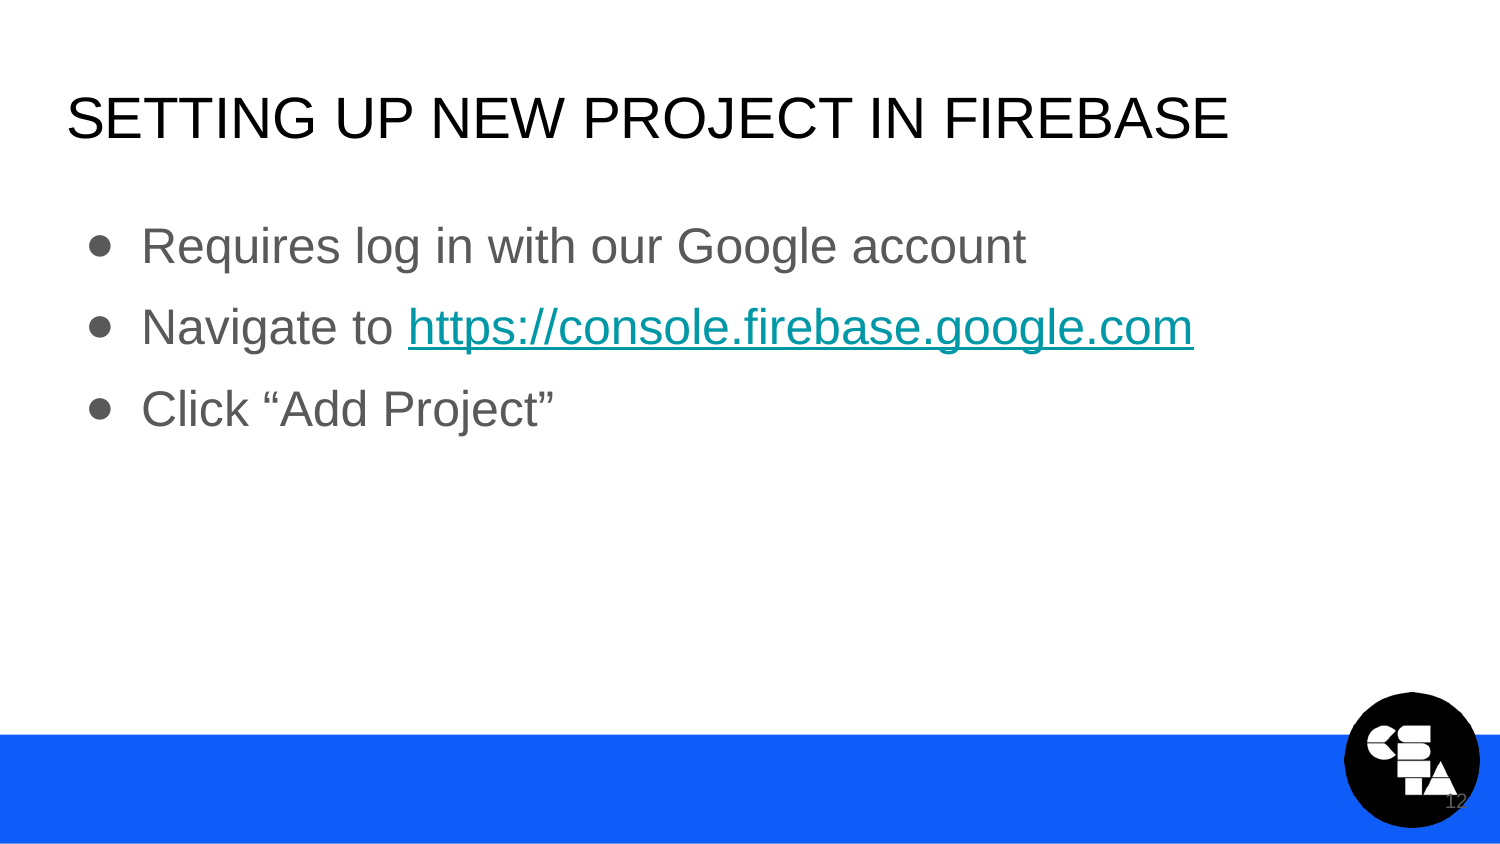

# Setting Up New Project in Firebase
Requires log in with our Google account
Navigate to https://console.firebase.google.com
Click “Add Project”

12